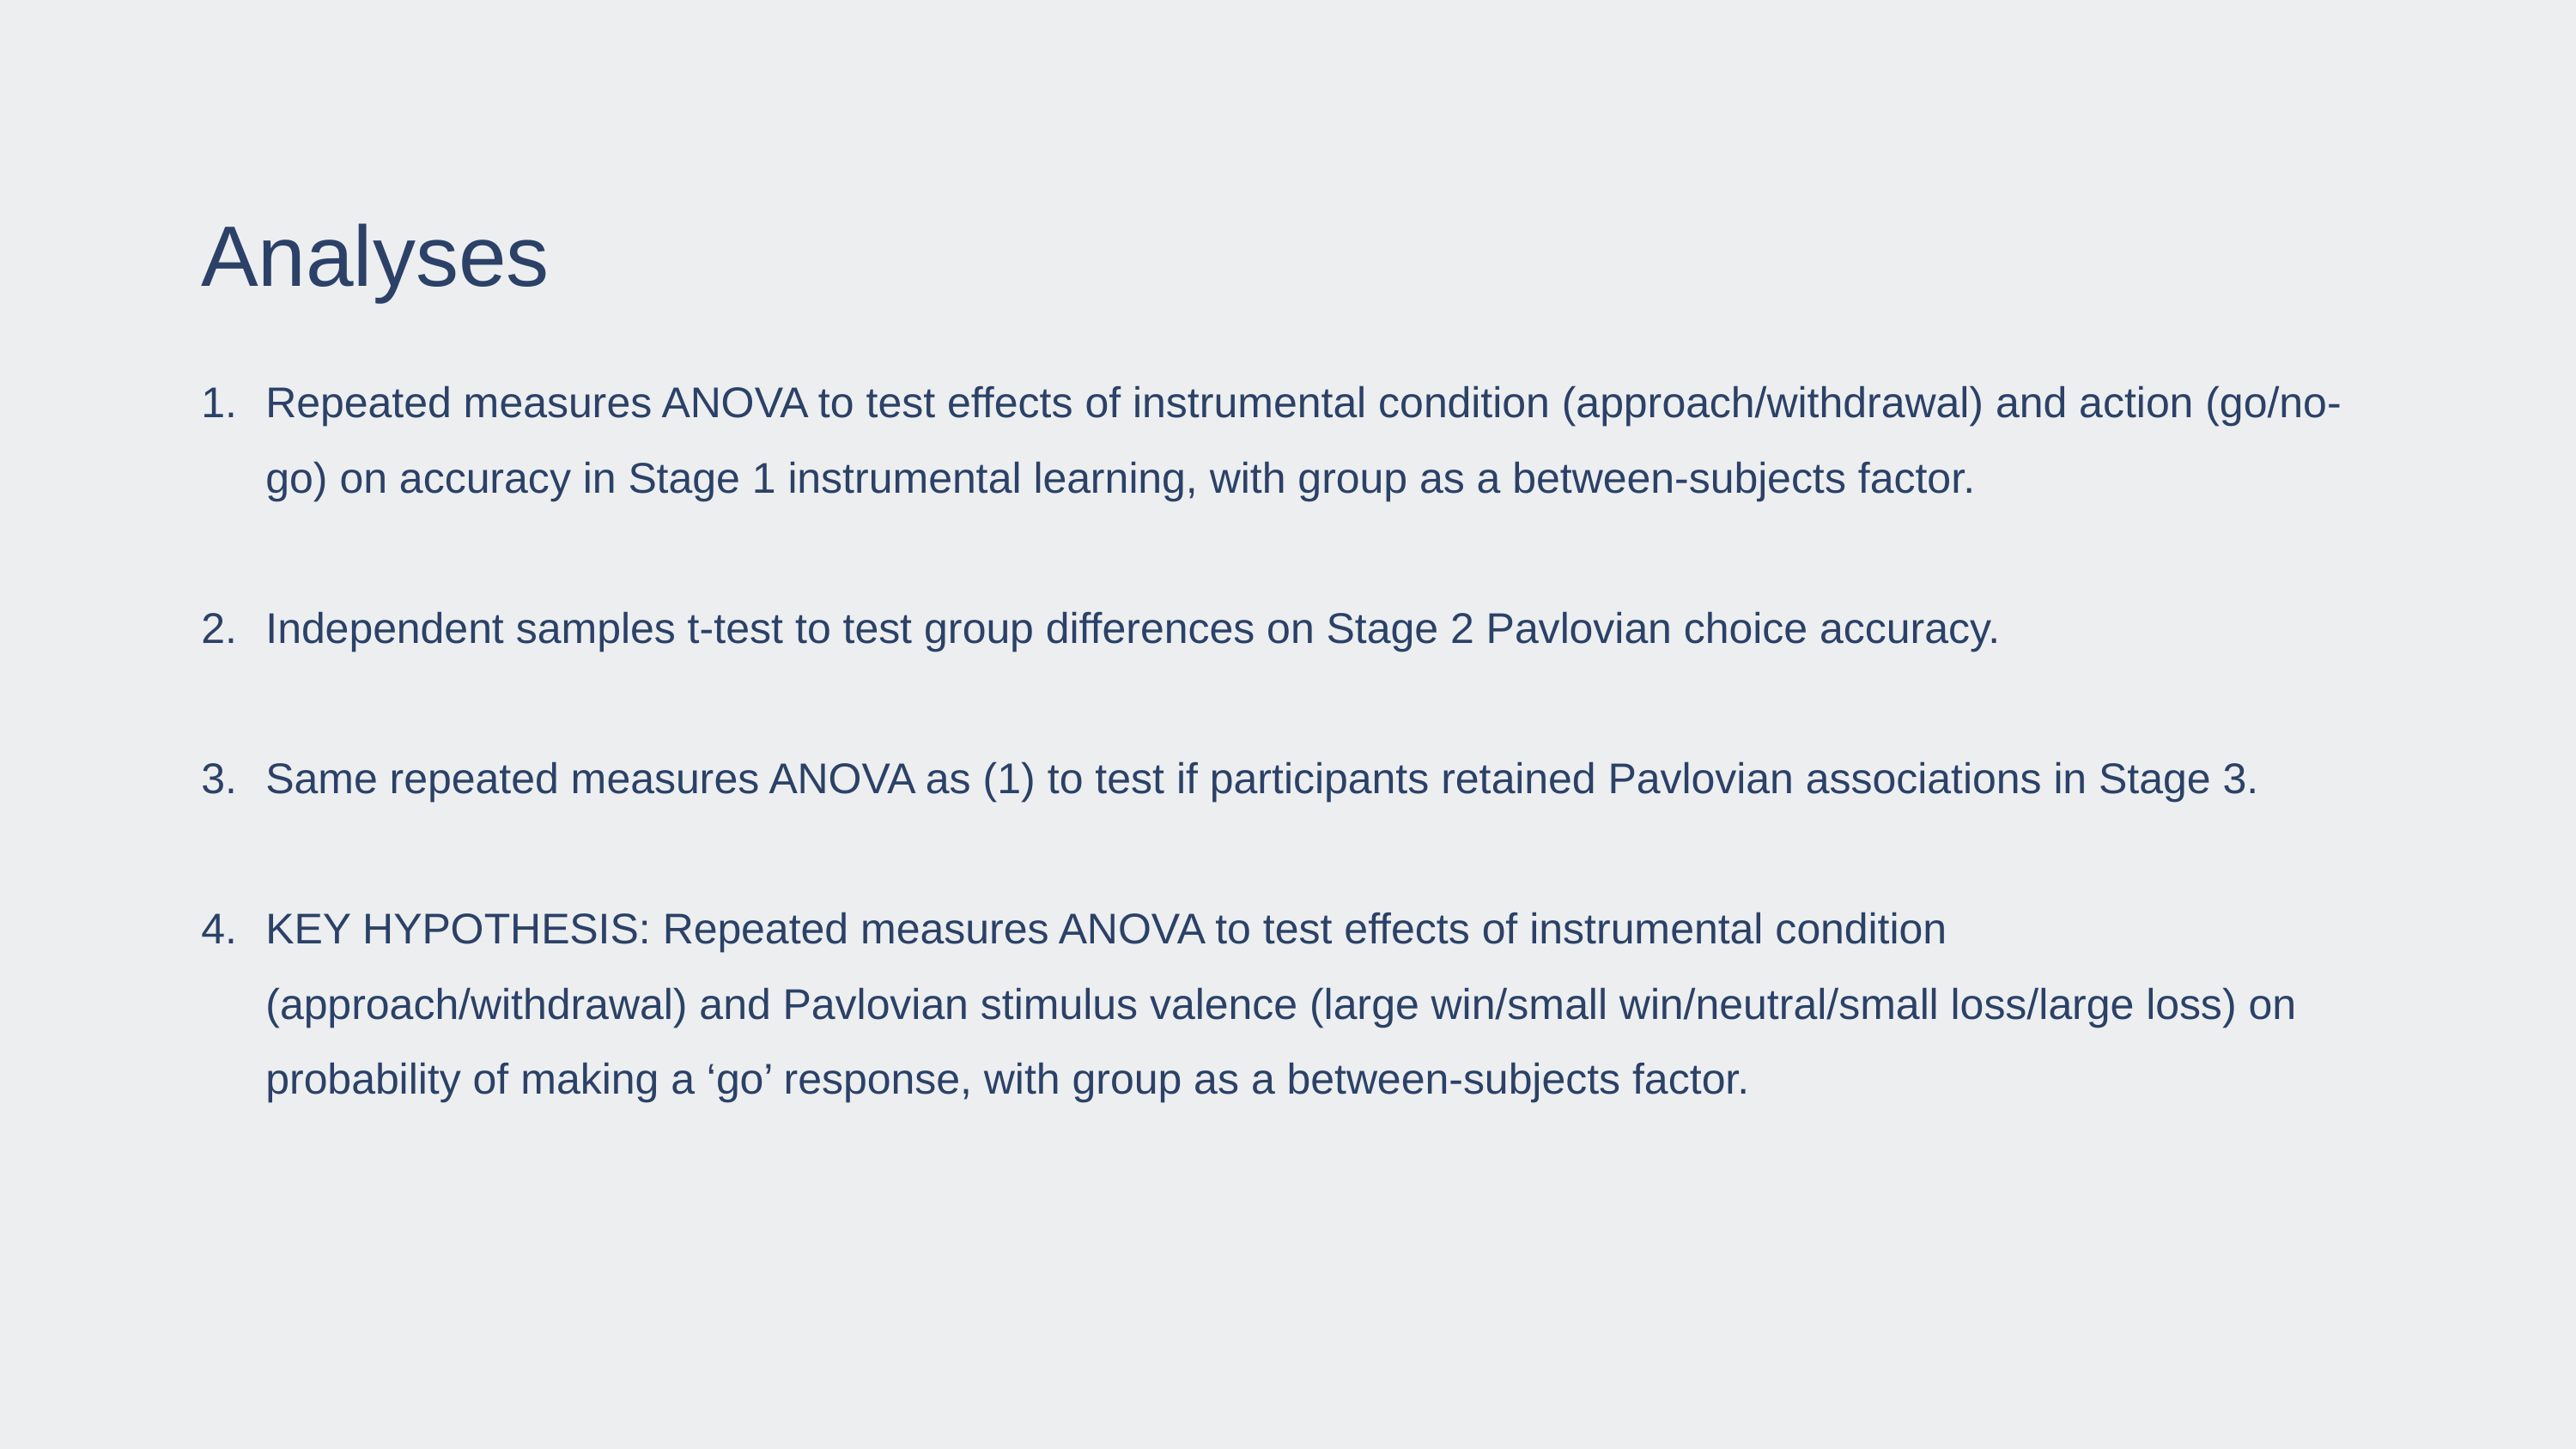

Analyses
Repeated measures ANOVA to test effects of instrumental condition (approach/withdrawal) and action (go/no-go) on accuracy in Stage 1 instrumental learning, with group as a between-subjects factor.

Independent samples t-test to test group differences on Stage 2 Pavlovian choice accuracy.

Same repeated measures ANOVA as (1) to test if participants retained Pavlovian associations in Stage 3.

KEY HYPOTHESIS: Repeated measures ANOVA to test effects of instrumental condition (approach/withdrawal) and Pavlovian stimulus valence (large win/small win/neutral/small loss/large loss) on probability of making a ‘go’ response, with group as a between-subjects factor.